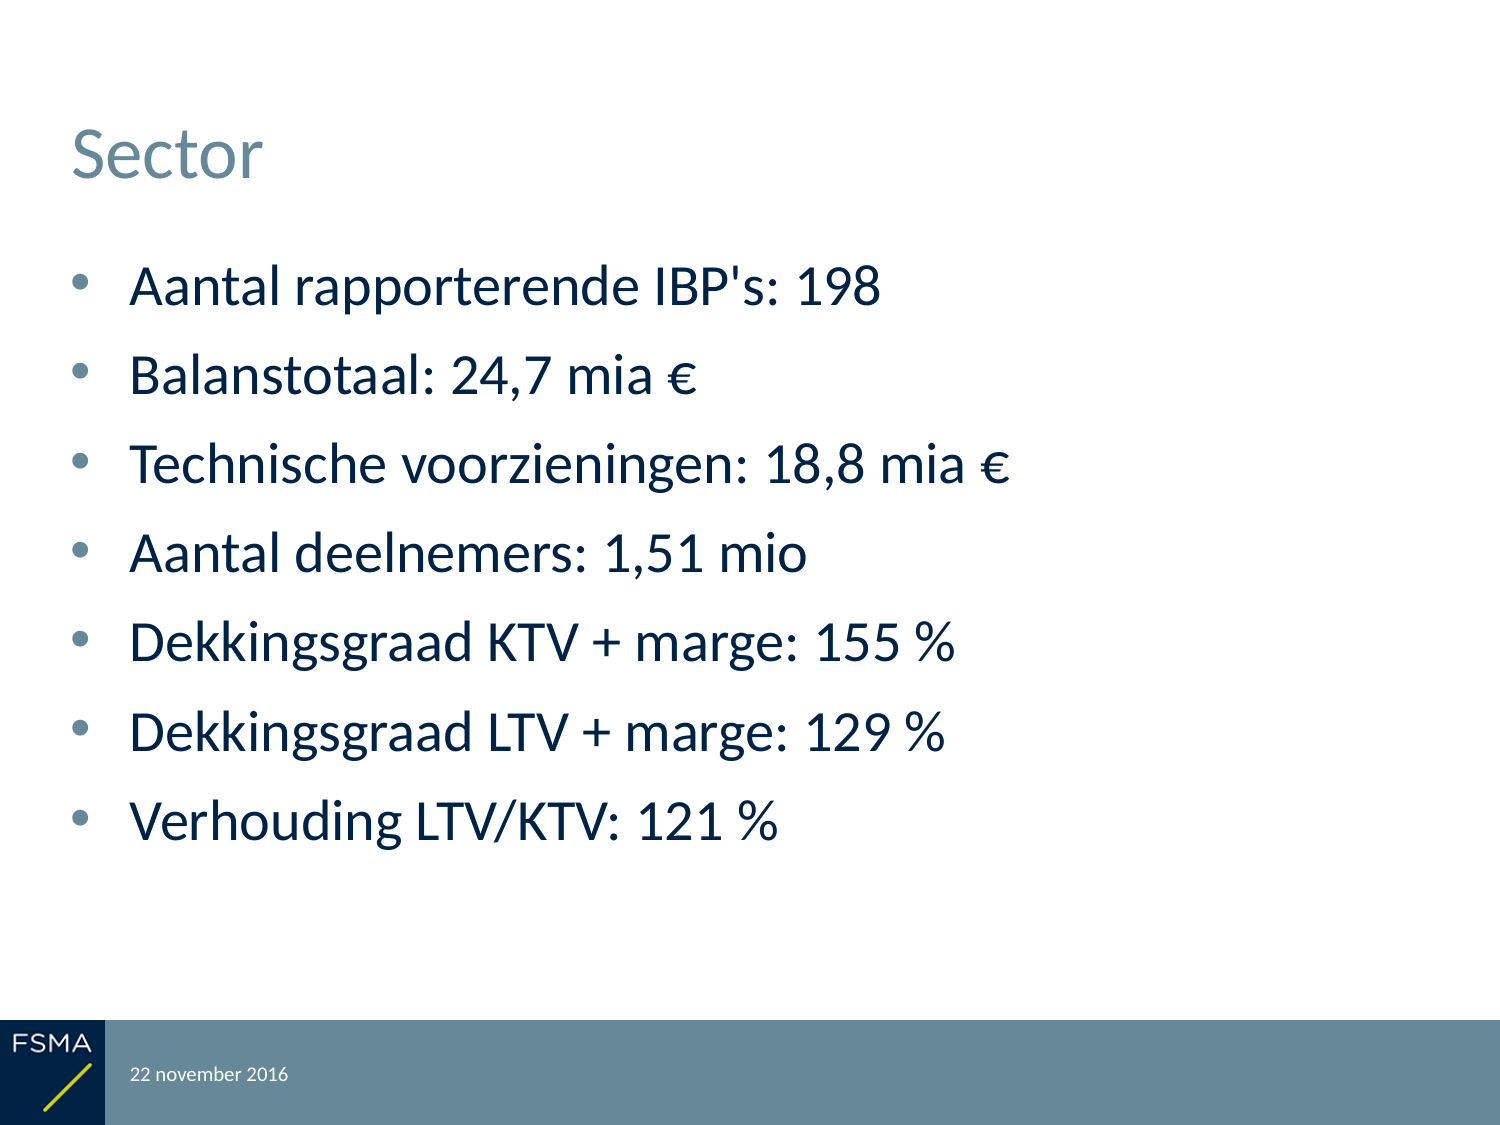

# Sector
Aantal rapporterende IBP's: 198
Balanstotaal: 24,7 mia €
Technische voorzieningen: 18,8 mia €
Aantal deelnemers: 1,51 mio
Dekkingsgraad KTV + marge: 155 %
Dekkingsgraad LTV + marge: 129 %
Verhouding LTV/KTV: 121 %

22 november 2016
Rapportering over het boekjaar 2015
5